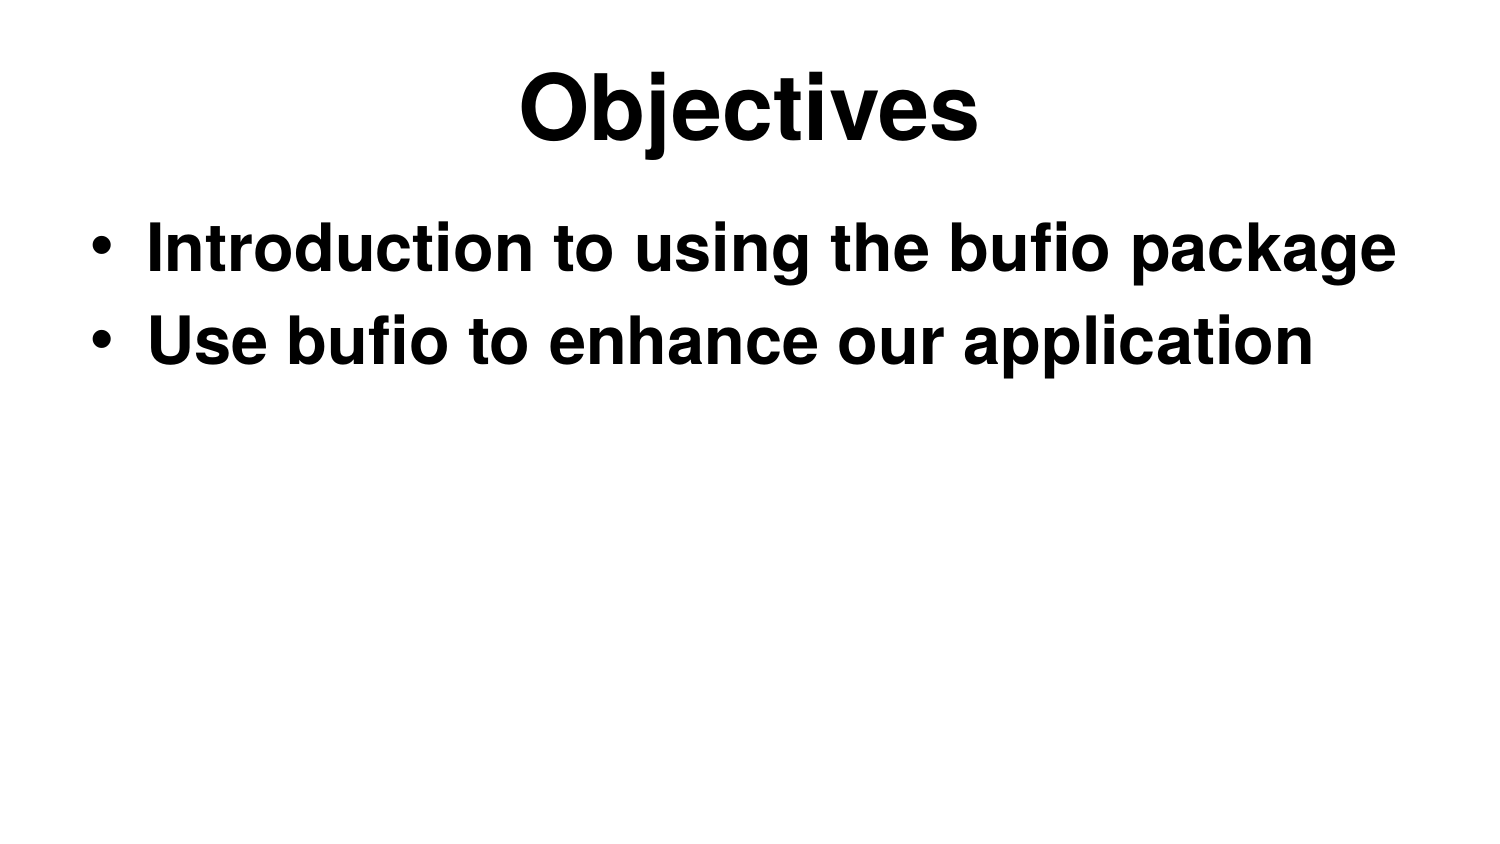

# Objectives
Introduction to using the bufio package
Use bufio to enhance our application